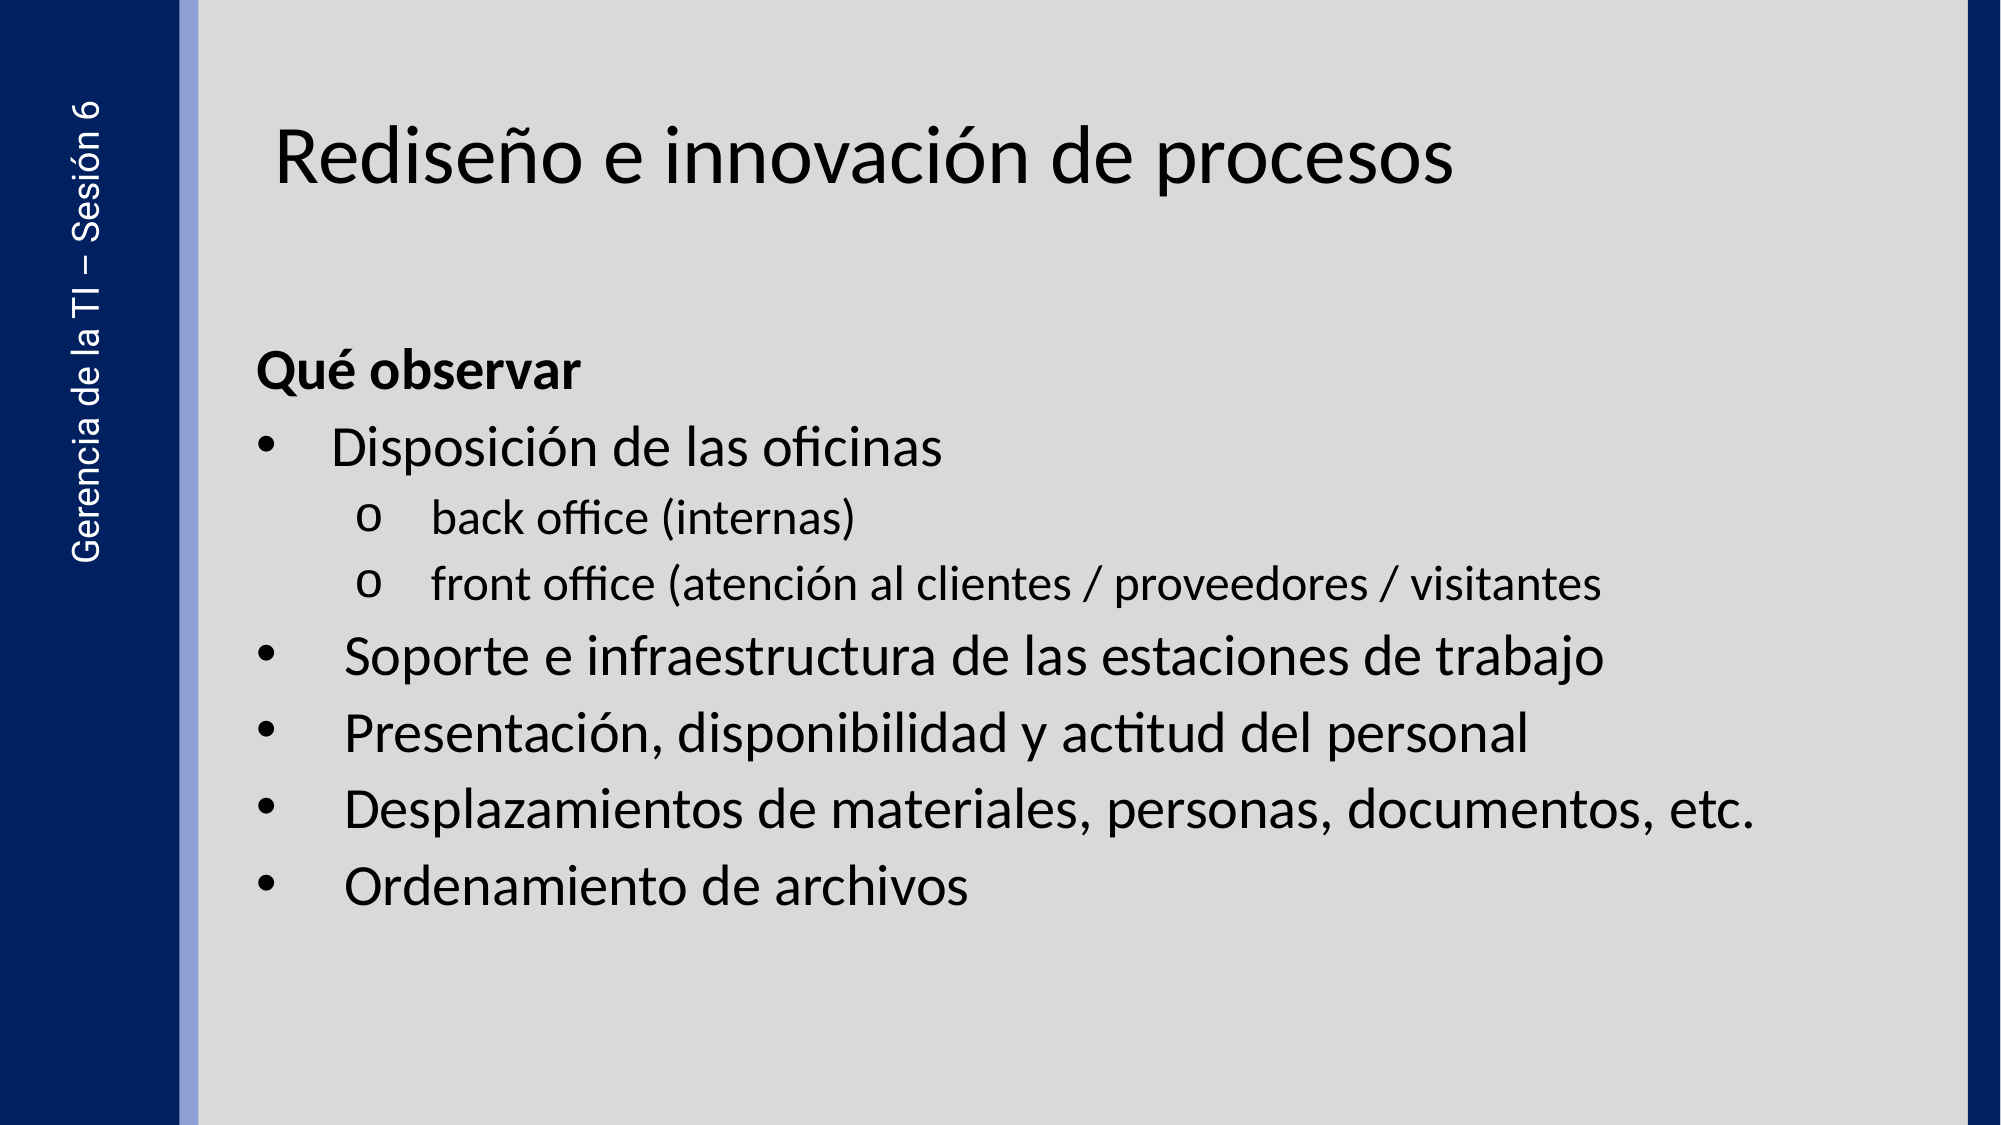

Rediseño e innovación de procesos
Qué observar
Disposición de las oficinas
back office (internas)
front office (atención al clientes / proveedores / visitantes
 Soporte e infraestructura de las estaciones de trabajo
 Presentación, disponibilidad y actitud del personal
 Desplazamientos de materiales, personas, documentos, etc.
 Ordenamiento de archivos

Gerencia de la TI – Sesión 6